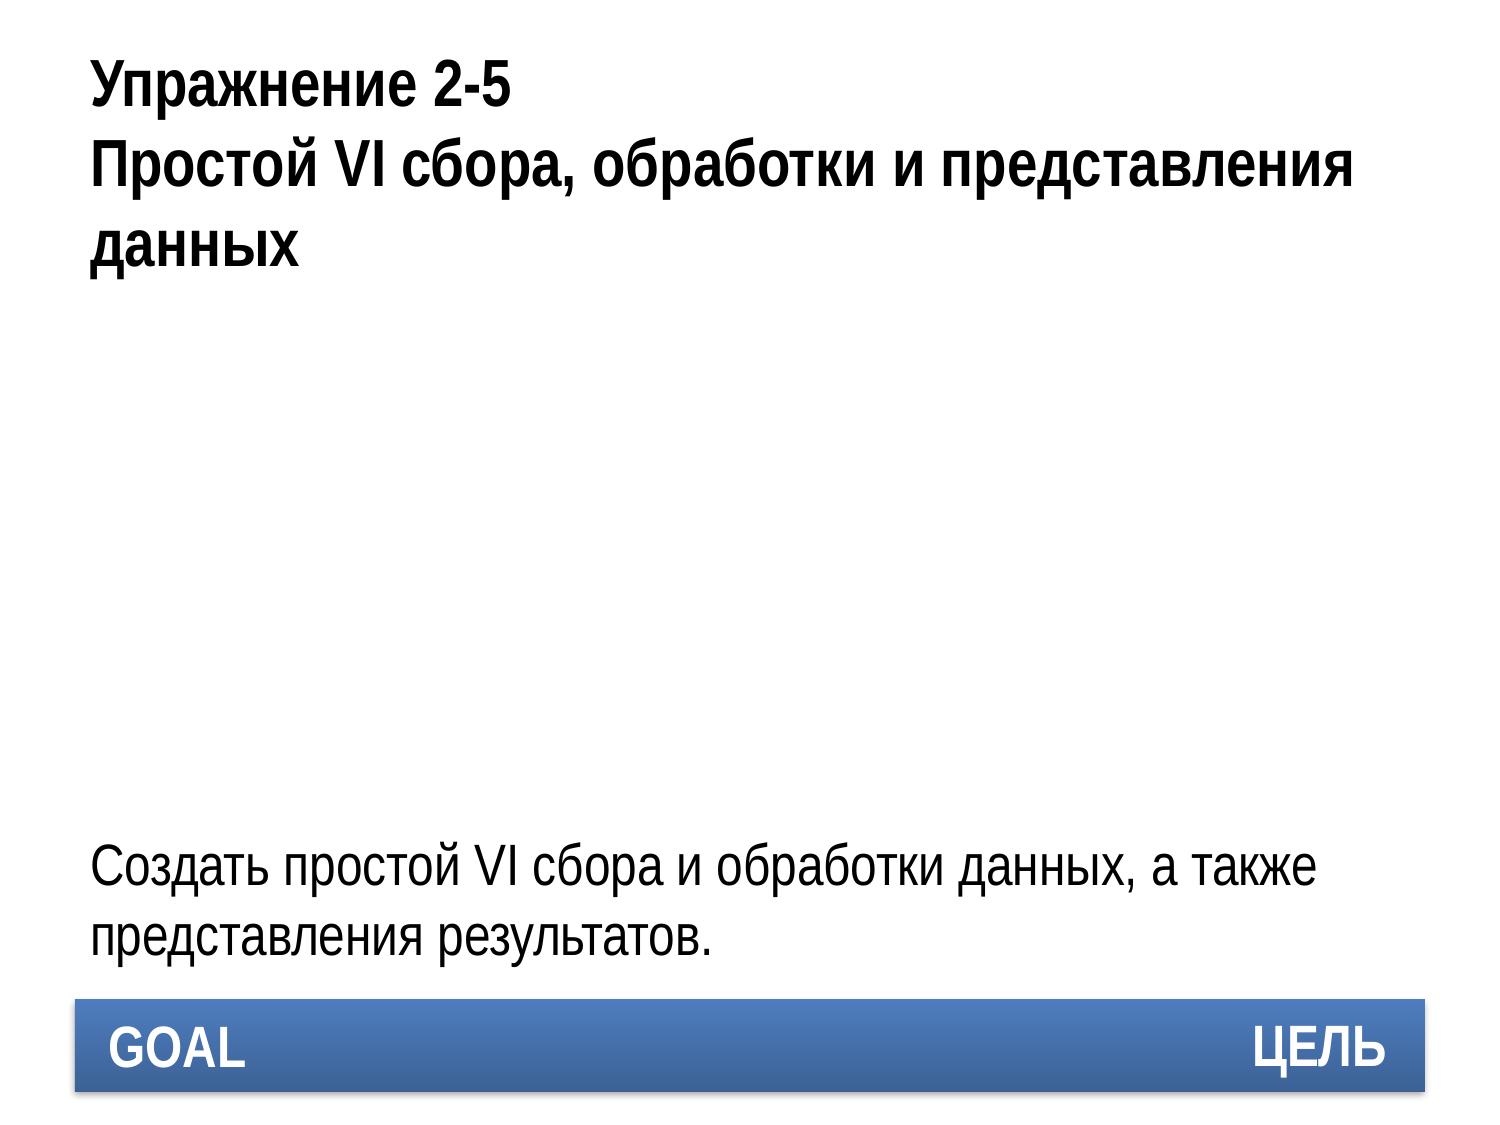

# Упражнение 2-5 Простой VI сбора, обработки и представления данных
Создать простой VI сбора и обработки данных, а также представления результатов.
ЦЕЛЬ